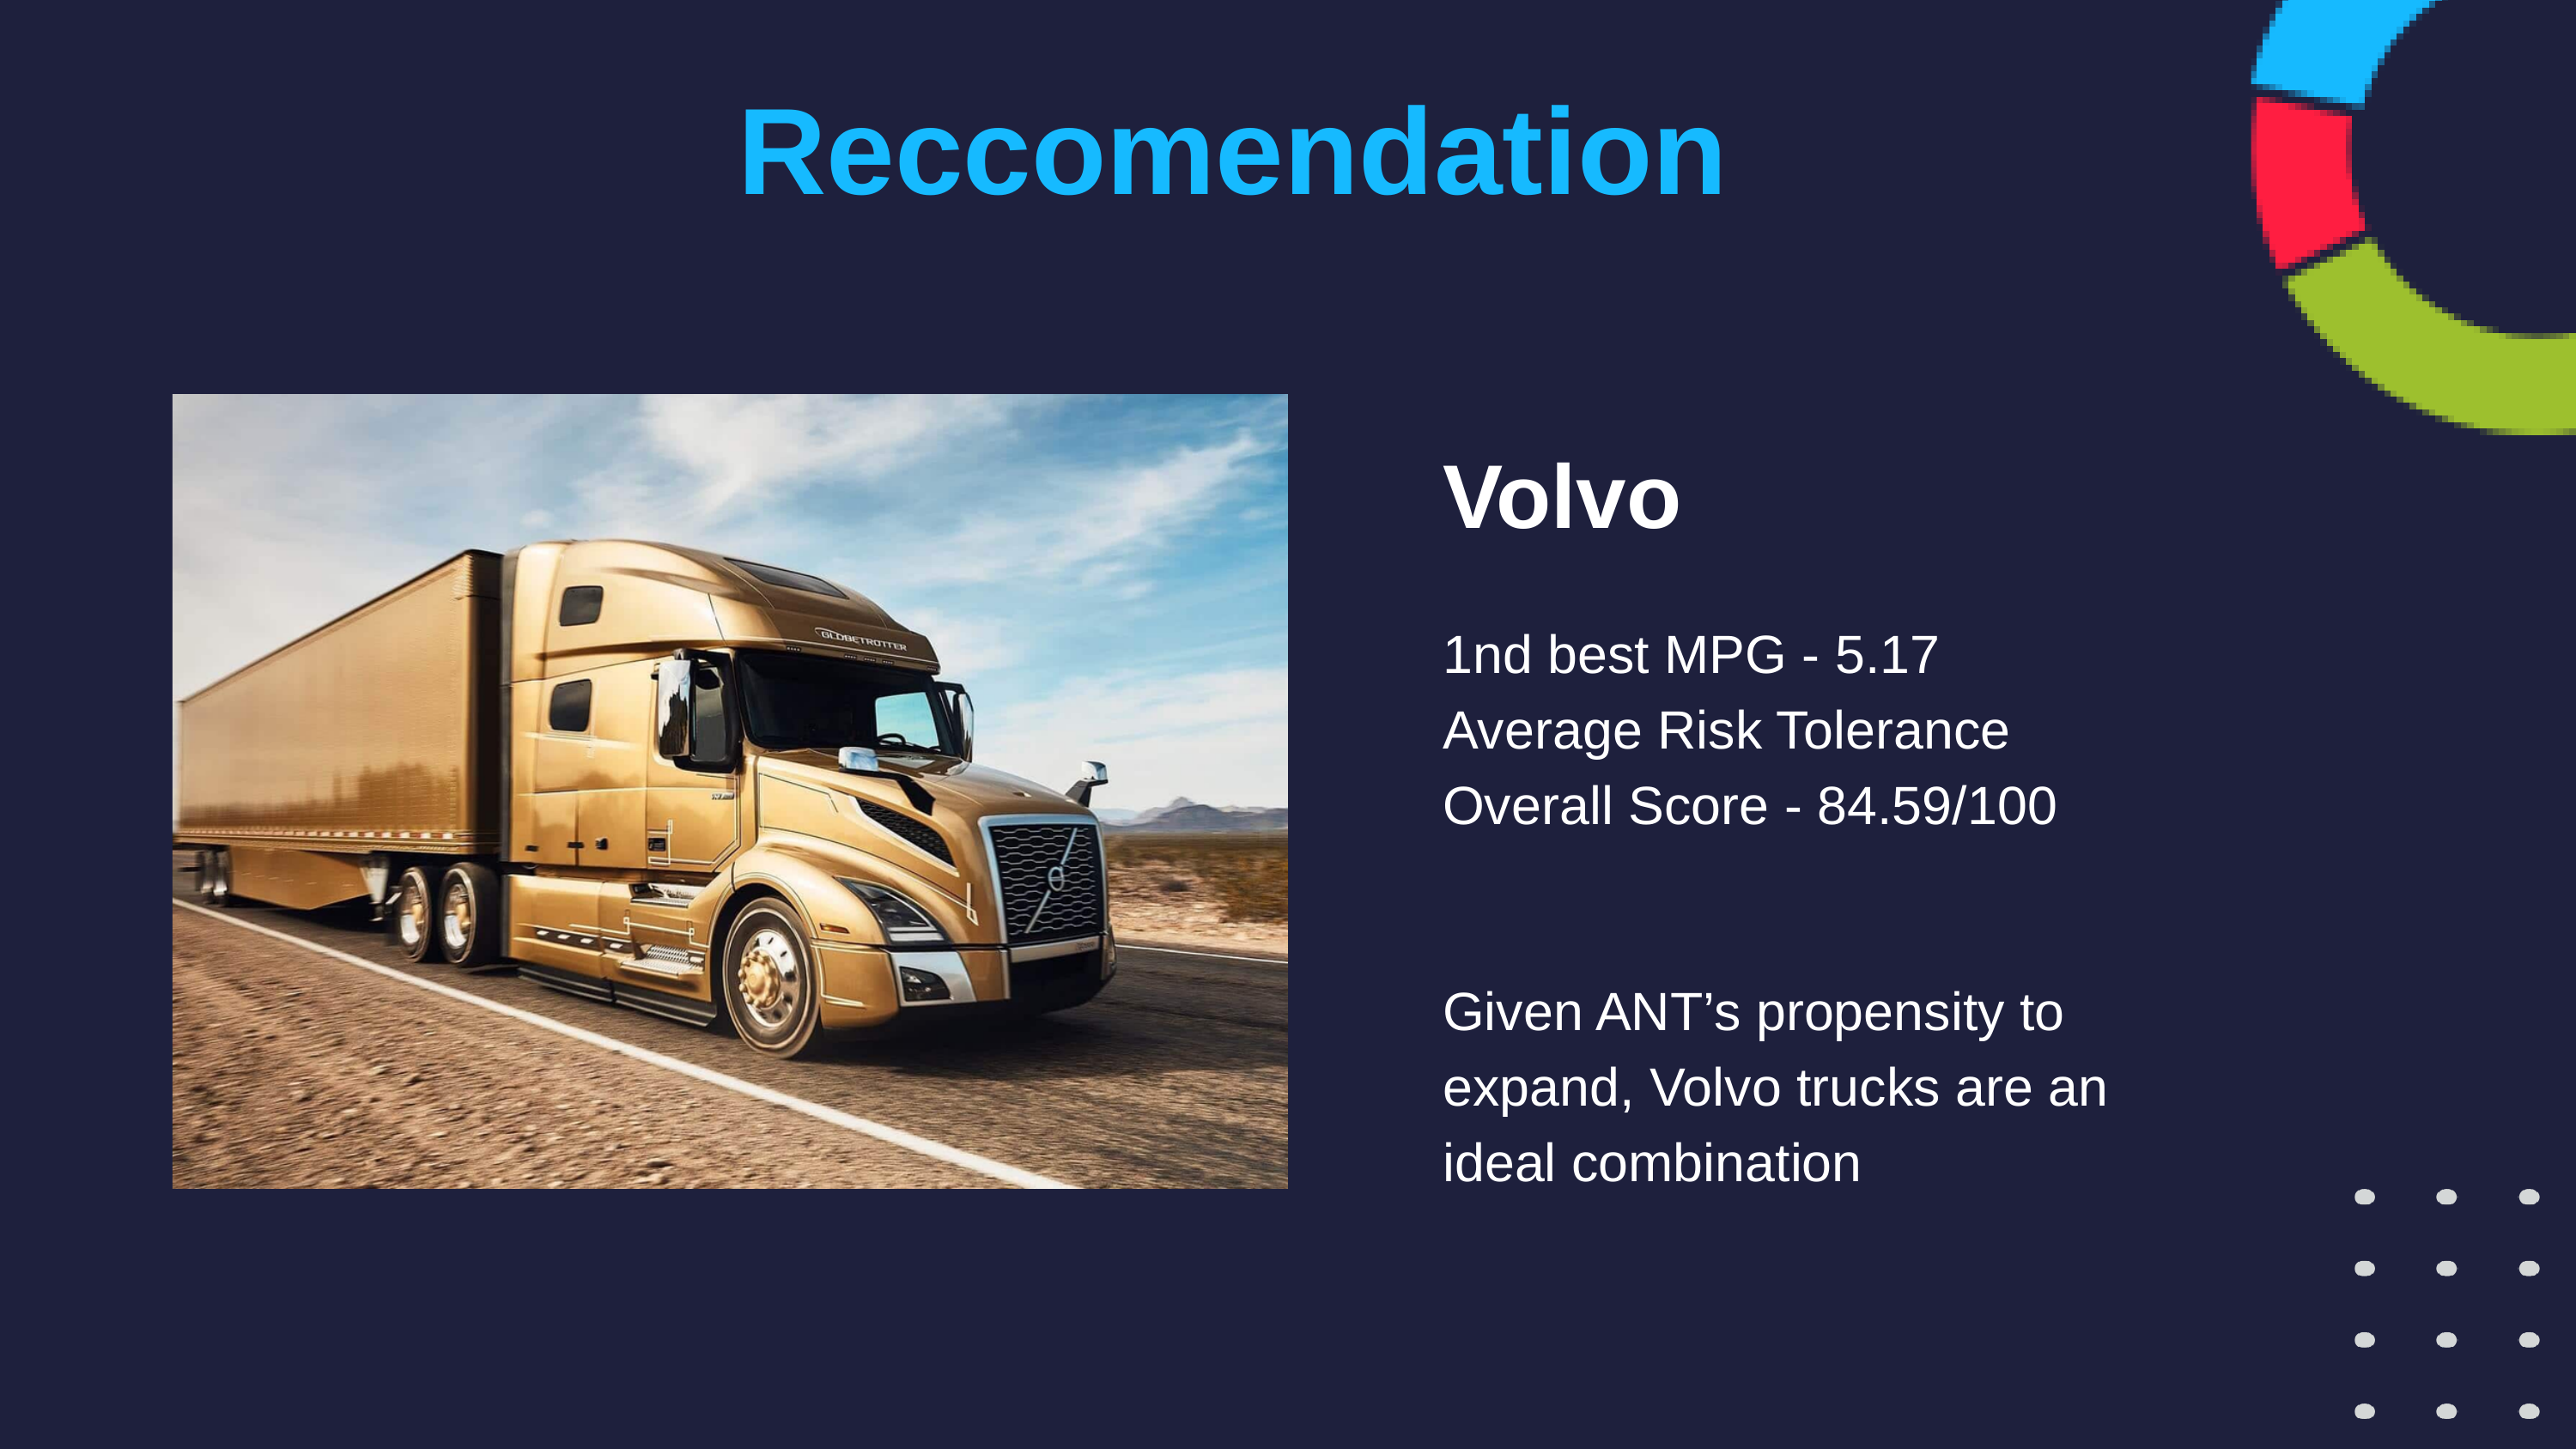

Reccomendation

Volvo
1nd best MPG - 5.17
Average Risk Tolerance
Overall Score - 84.59/100
Given ANT’s propensity to expand, Volvo trucks are an ideal combination